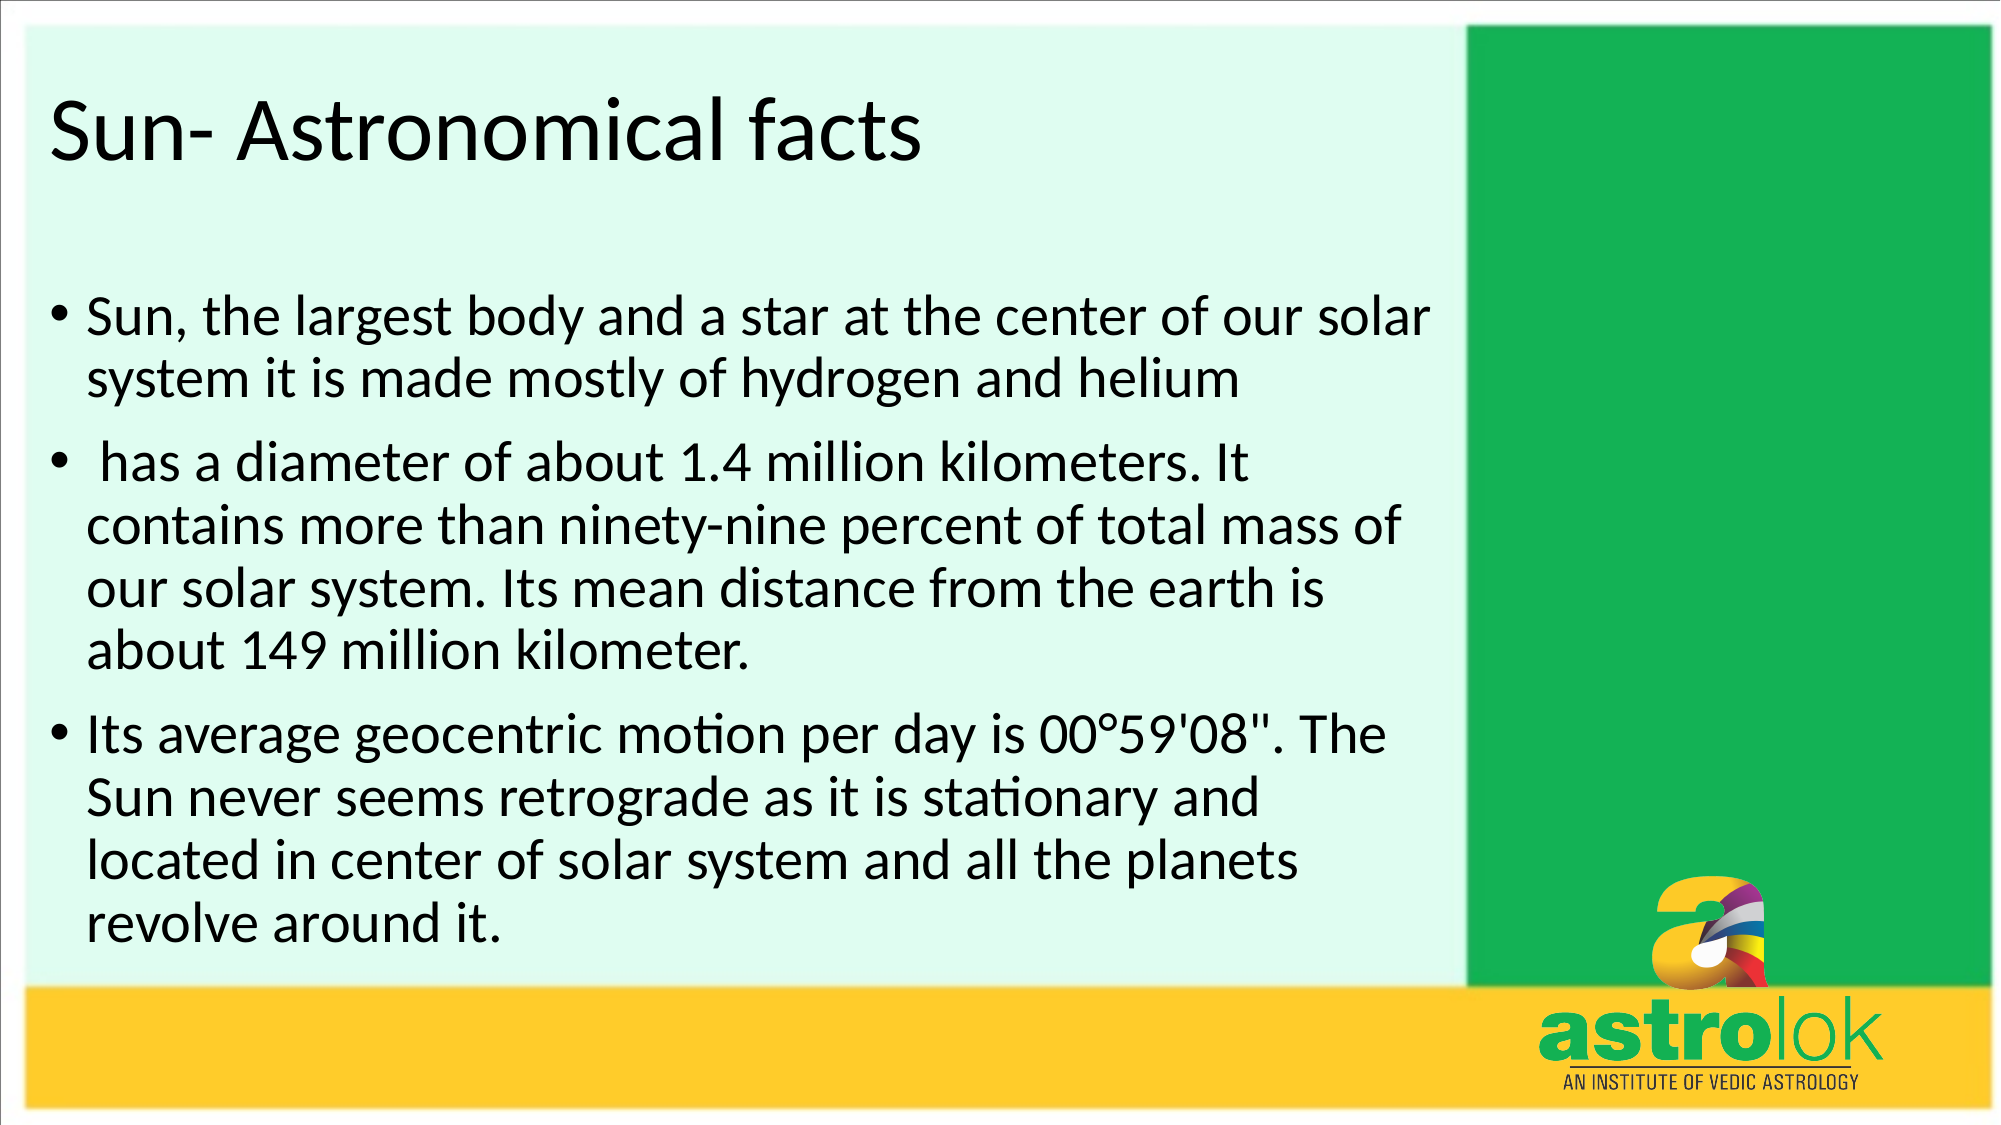

# Sun- Astronomical facts
Sun, the largest body and a star at the center of our solar system it is made mostly of hydrogen and helium
 has a diameter of about 1.4 million kilometers. It contains more than ninety-nine percent of total mass of our solar system. Its mean distance from the earth is about 149 million kilometer.
Its average geocentric motion per day is 00°59'08". The Sun never seems retrograde as it is stationary and located in center of solar system and all the planets revolve around it.